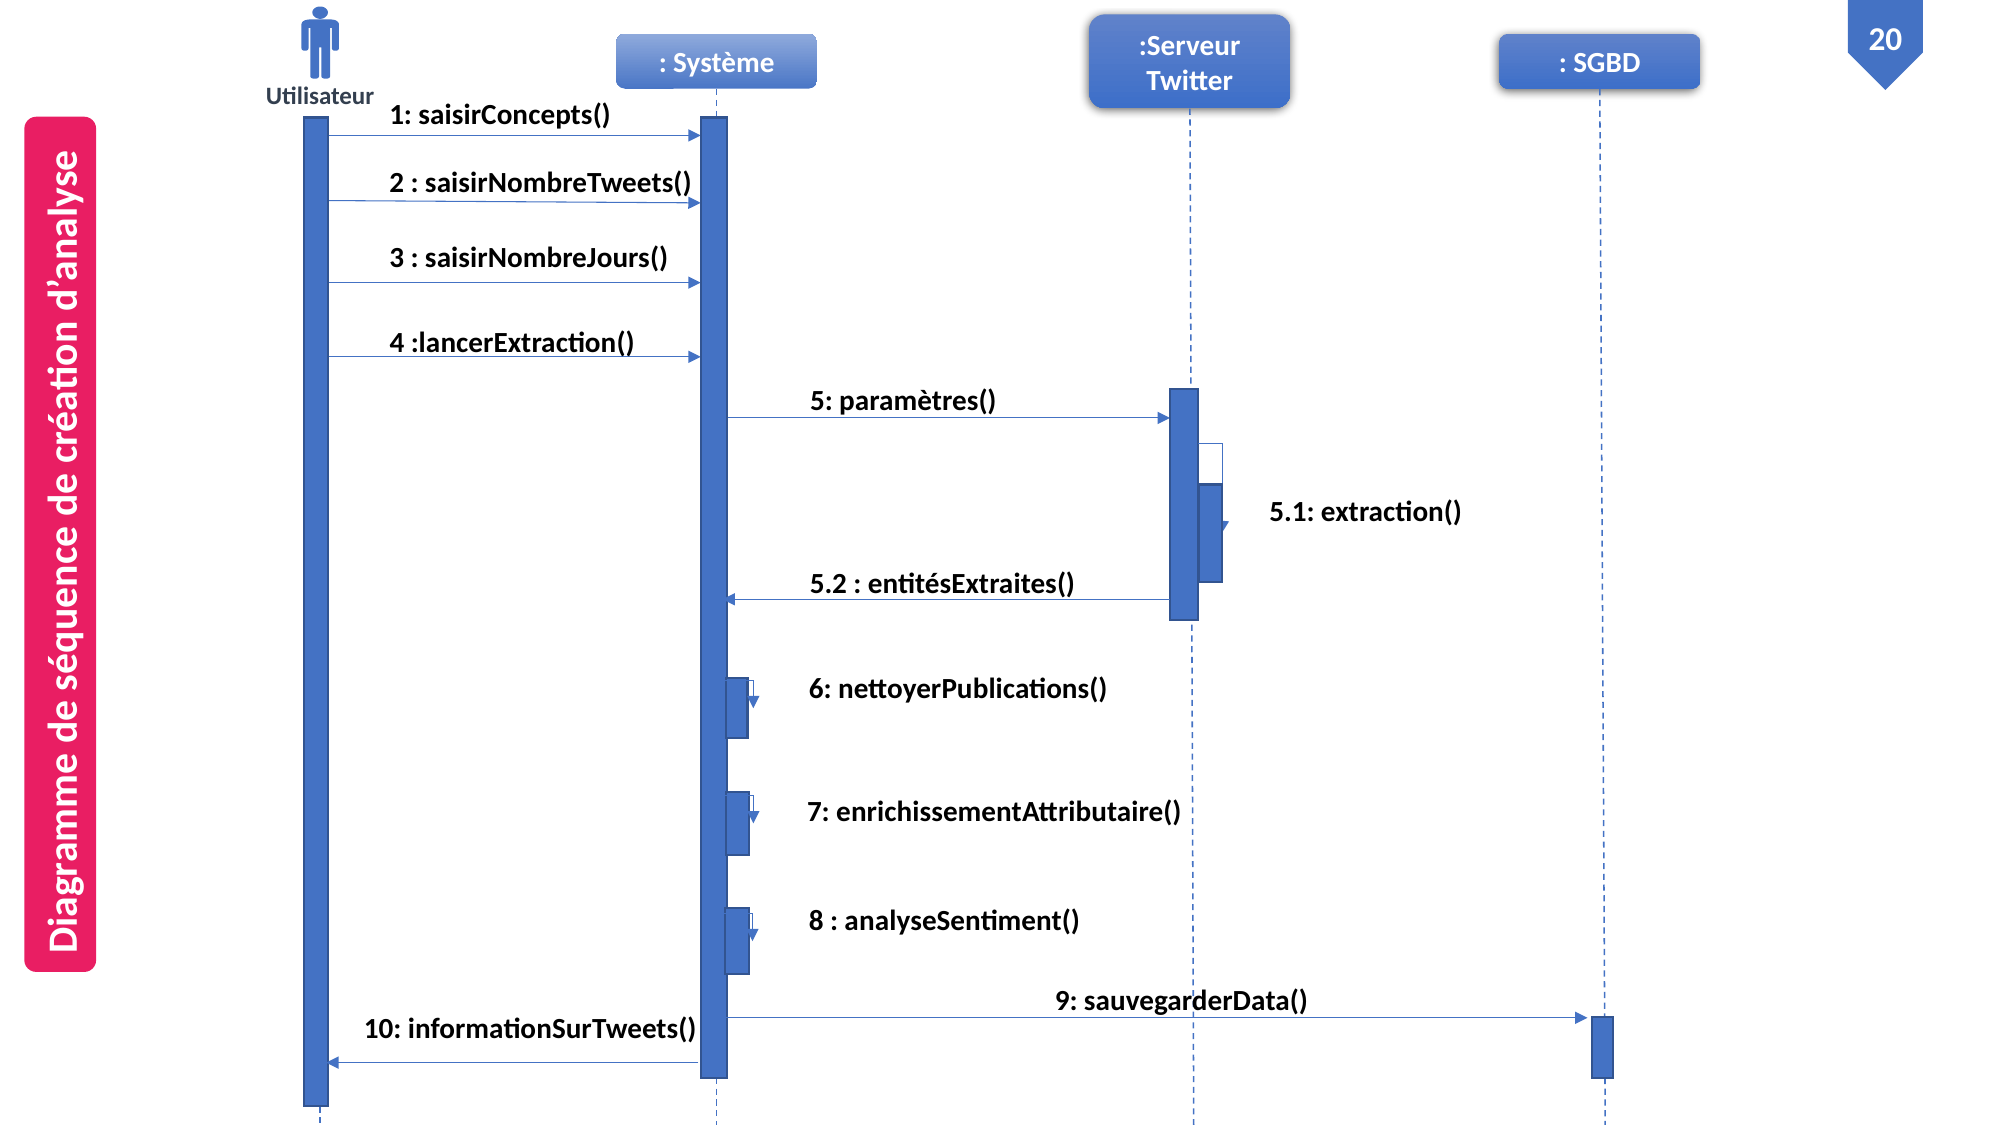

Utilisateur

:Serveur Twitter

: Système

: SGBD

1: saisirConcepts()
2 : saisirNombreTweets()

3 : saisirNombreJours()

4 :lancerExtraction()
5: paramètres()

5.1: extraction()
Diagramme de séquence de création d’analyse
5.2 : entitésExtraites()
6: nettoyerPublications()

7: enrichissementAttributaire()

8 : analyseSentiment()

9: sauvegarderData()
10: informationSurTweets()